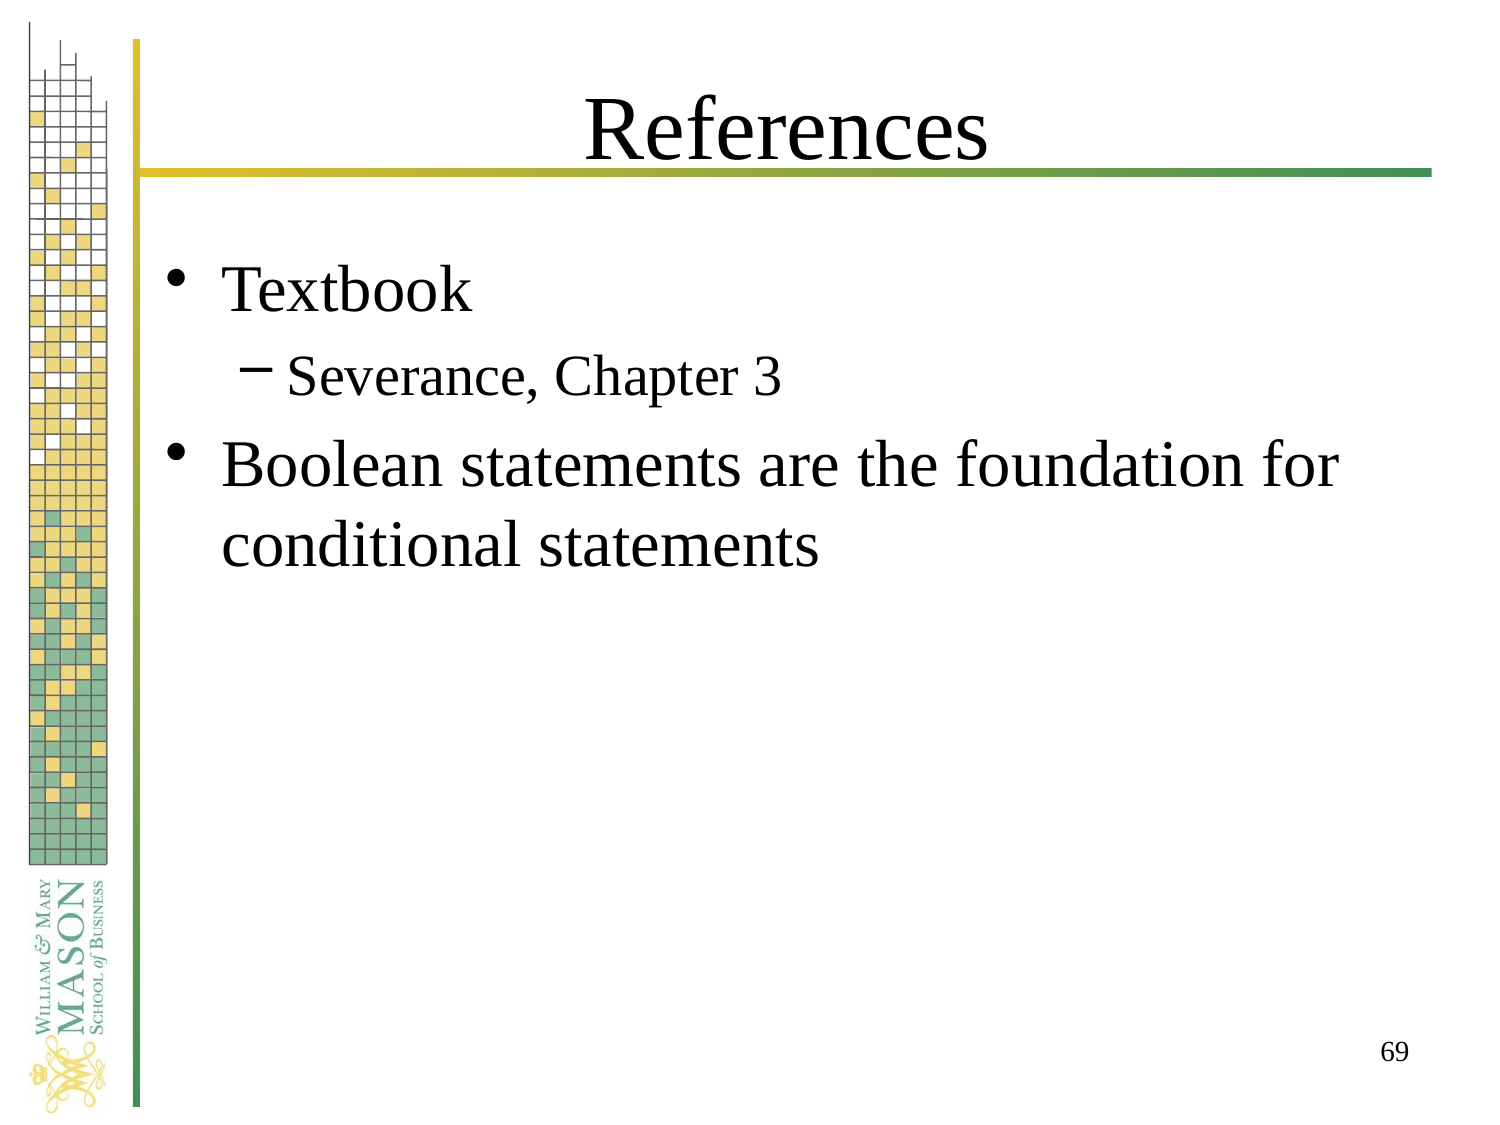

# References
Textbook
Severance, Chapter 3
Boolean statements are the foundation for conditional statements
69